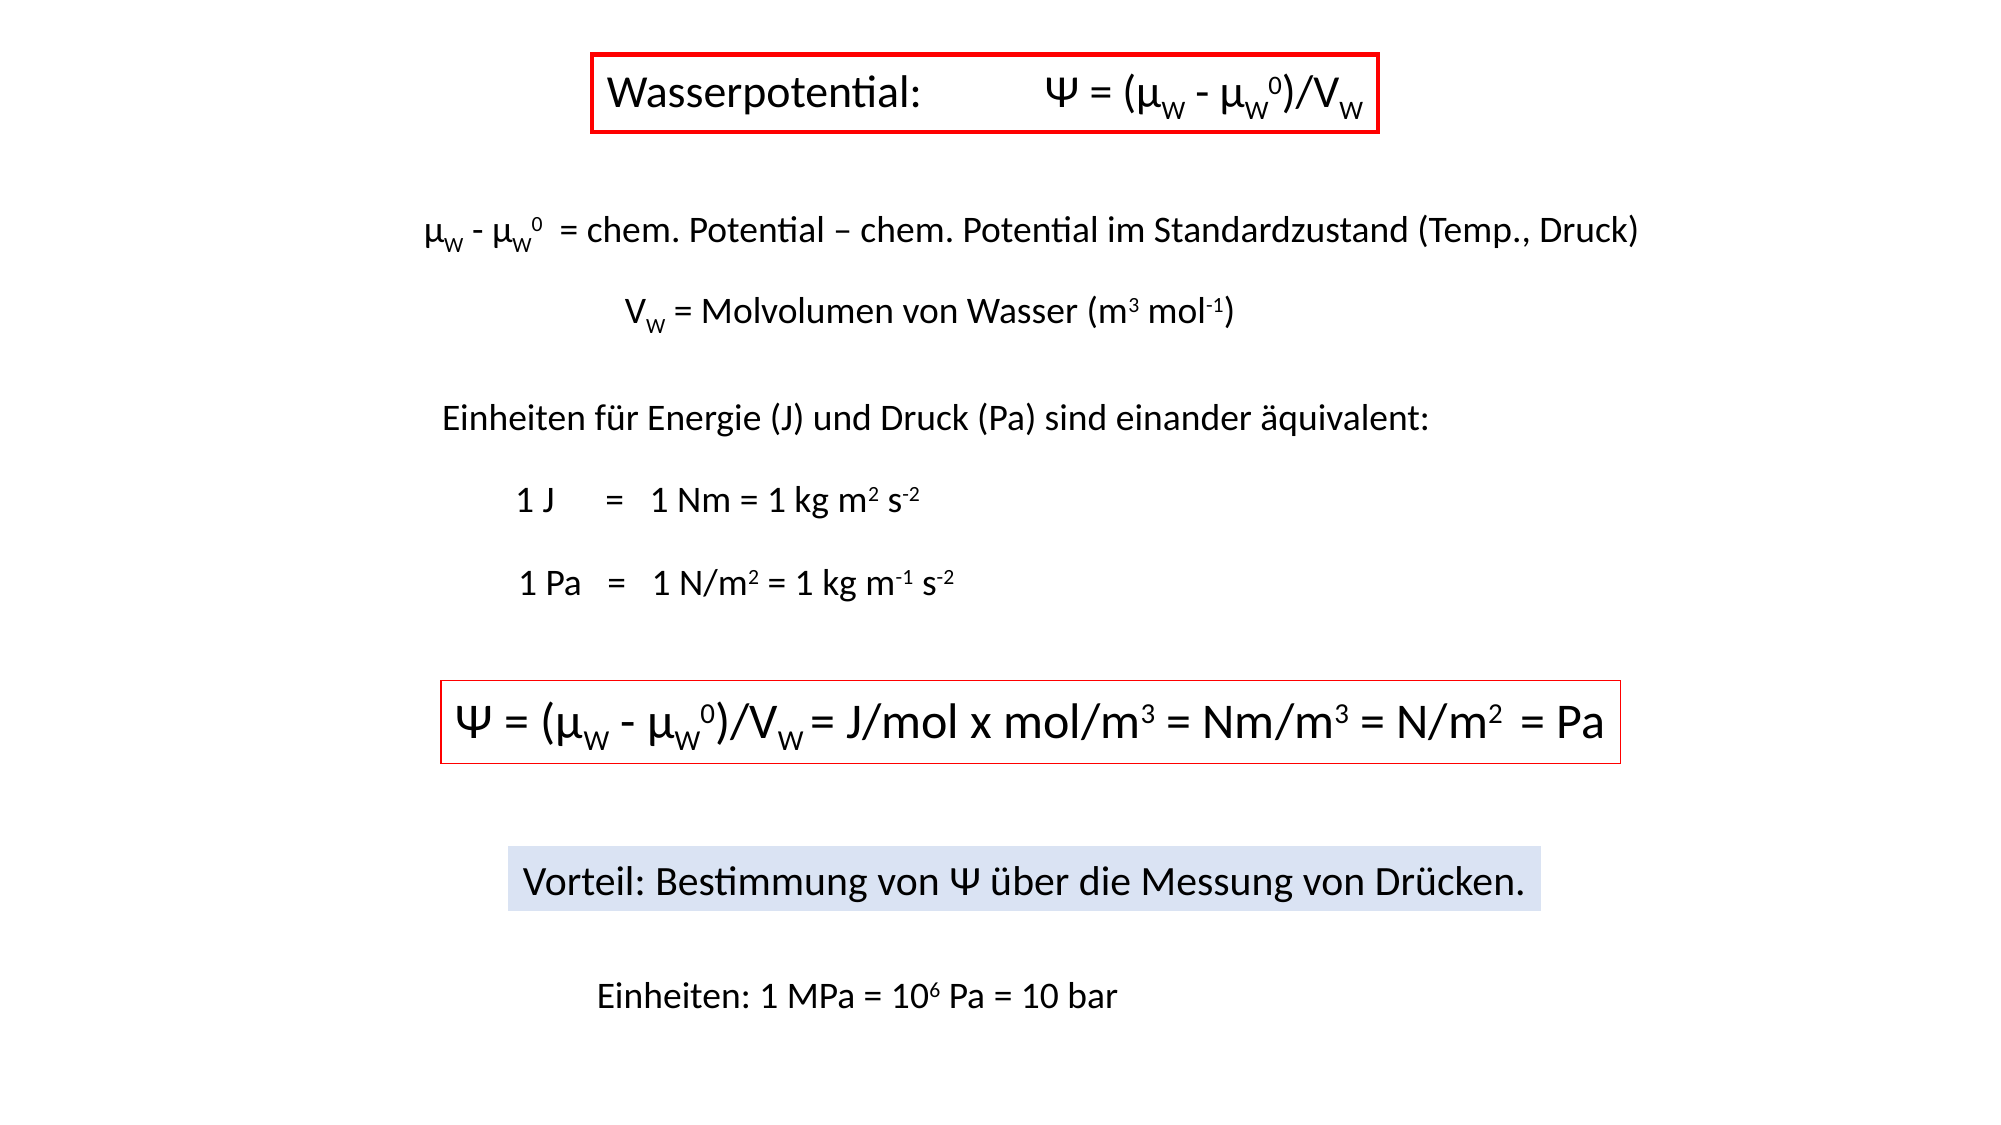

Wasserpotential:            Ψ = (µW - µW0)/VW
µW - µW0  = chem. Potential – chem. Potential im Standardzustand (Temp., Druck)
VW = Molvolumen von Wasser (m3 mol-1)

Einheiten für Energie (J) und Druck (Pa) sind einander äquivalent:
1 J      =   1 Nm = 1 kg m2 s-2
1 Pa   =   1 N/m2 = 1 kg m-1 s-2
Ψ = (µW - µW0)/VW = J/mol x mol/m3 = Nm/m3 = N/m2  = Pa
Vorteil: Bestimmung von Ψ über die Messung von Drücken.
Einheiten: 1 MPa = 106 Pa = 10 bar